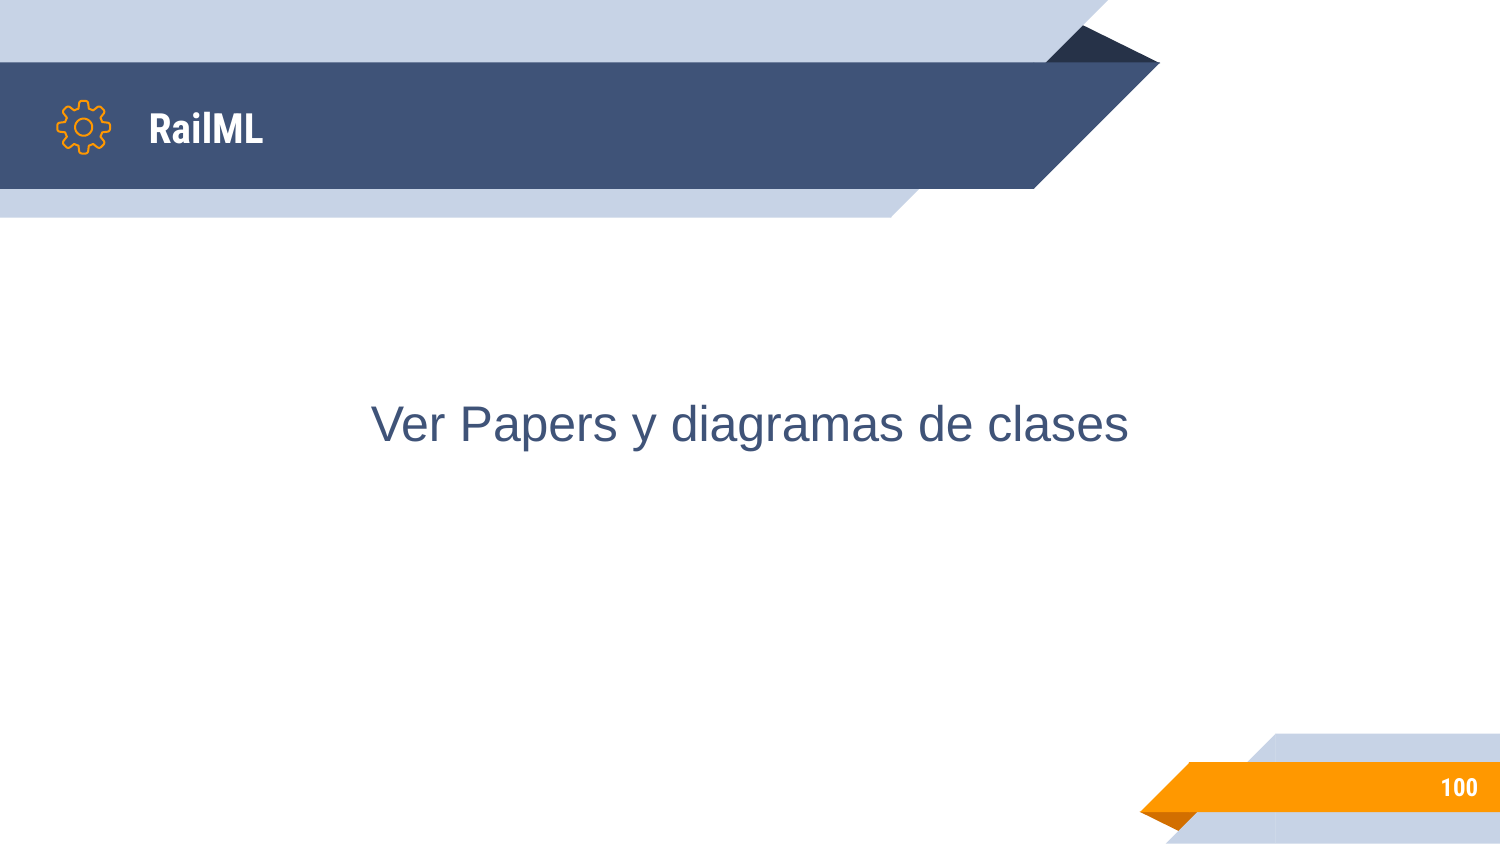

# RailML

Ver Papers y diagramas de clases
100